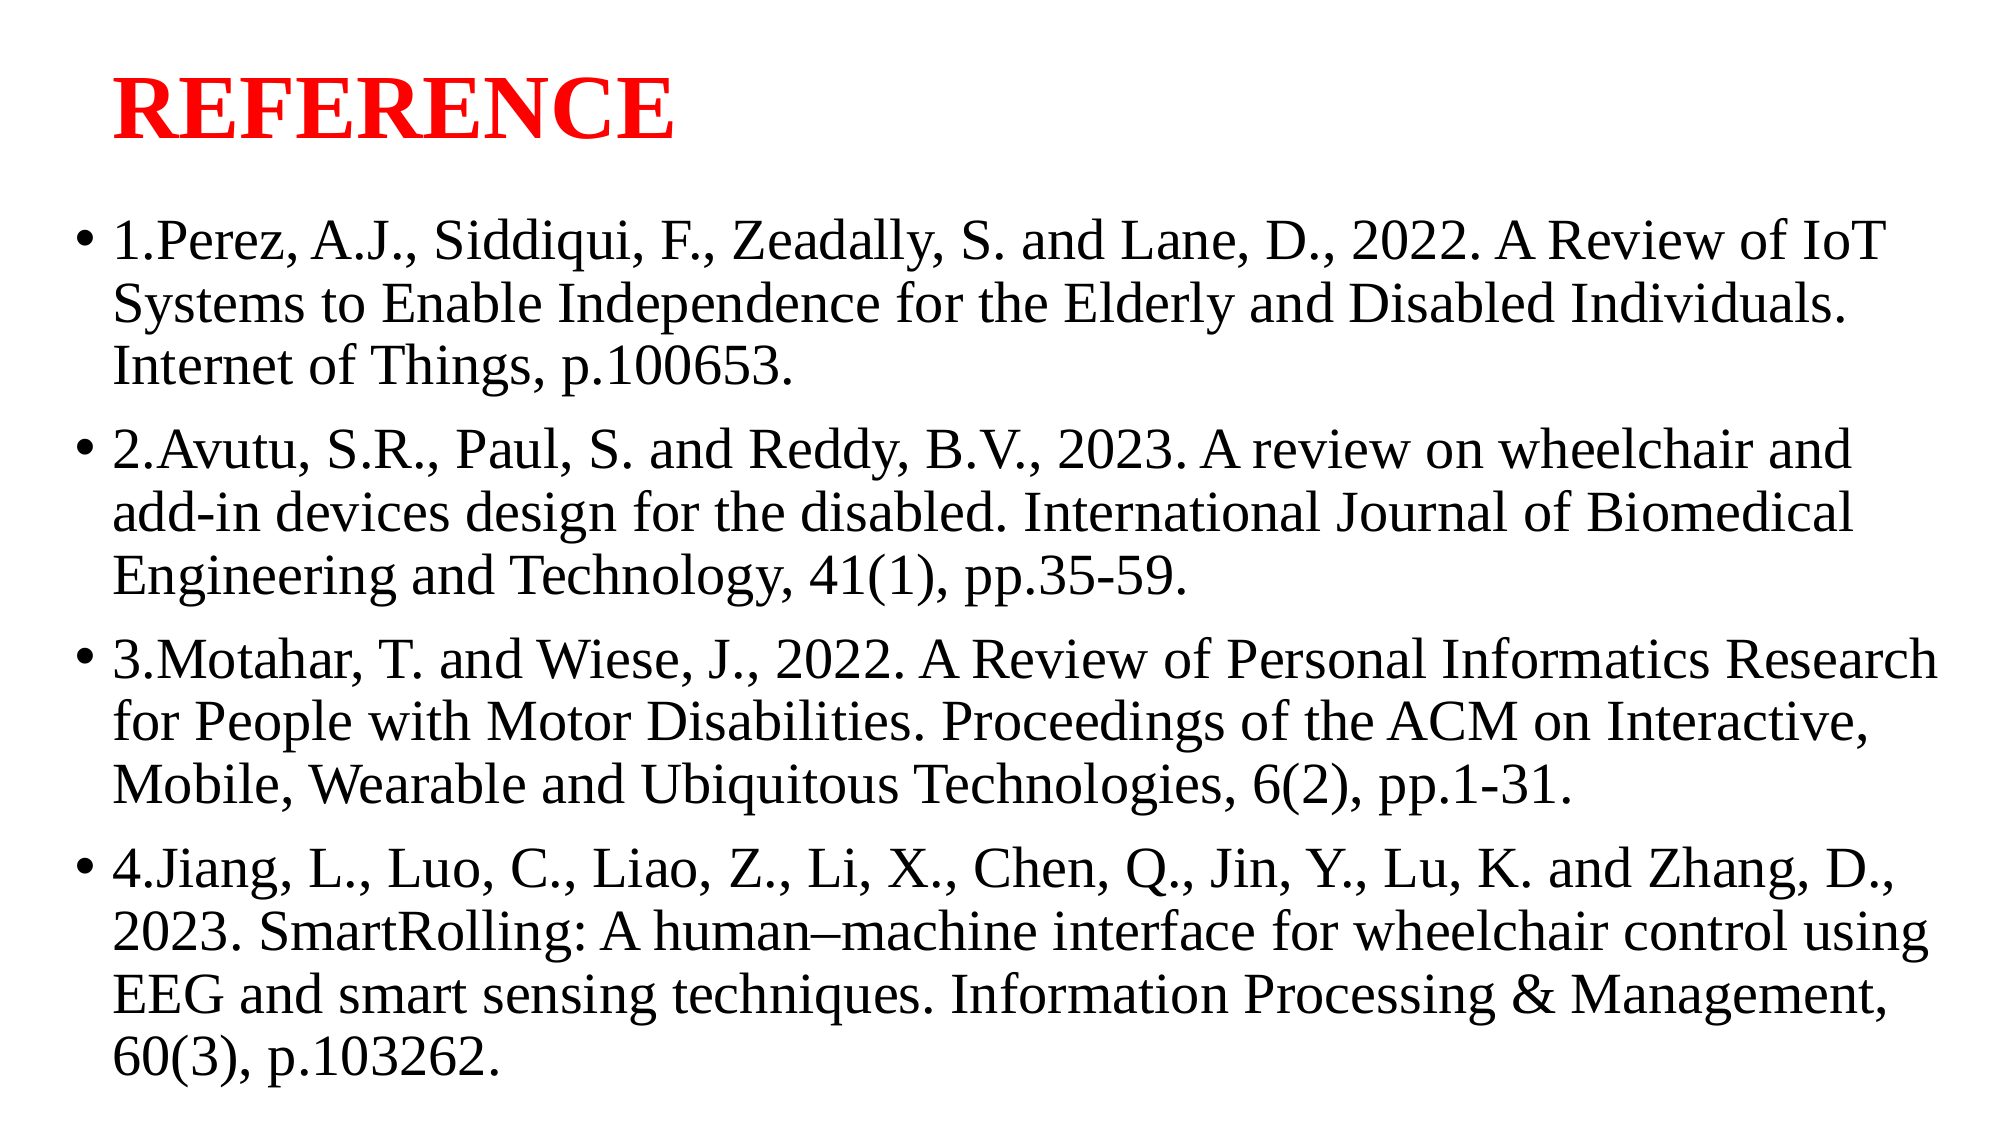

# REFERENCE
1.Perez, A.J., Siddiqui, F., Zeadally, S. and Lane, D., 2022. A Review of IoT Systems to Enable Independence for the Elderly and Disabled Individuals. Internet of Things, p.100653.
2.Avutu, S.R., Paul, S. and Reddy, B.V., 2023. A review on wheelchair and add-in devices design for the disabled. International Journal of Biomedical Engineering and Technology, 41(1), pp.35-59.
3.Motahar, T. and Wiese, J., 2022. A Review of Personal Informatics Research for People with Motor Disabilities. Proceedings of the ACM on Interactive, Mobile, Wearable and Ubiquitous Technologies, 6(2), pp.1-31.
4.Jiang, L., Luo, C., Liao, Z., Li, X., Chen, Q., Jin, Y., Lu, K. and Zhang, D., 2023. SmartRolling: A human–machine interface for wheelchair control using EEG and smart sensing techniques. Information Processing & Management, 60(3), p.103262.